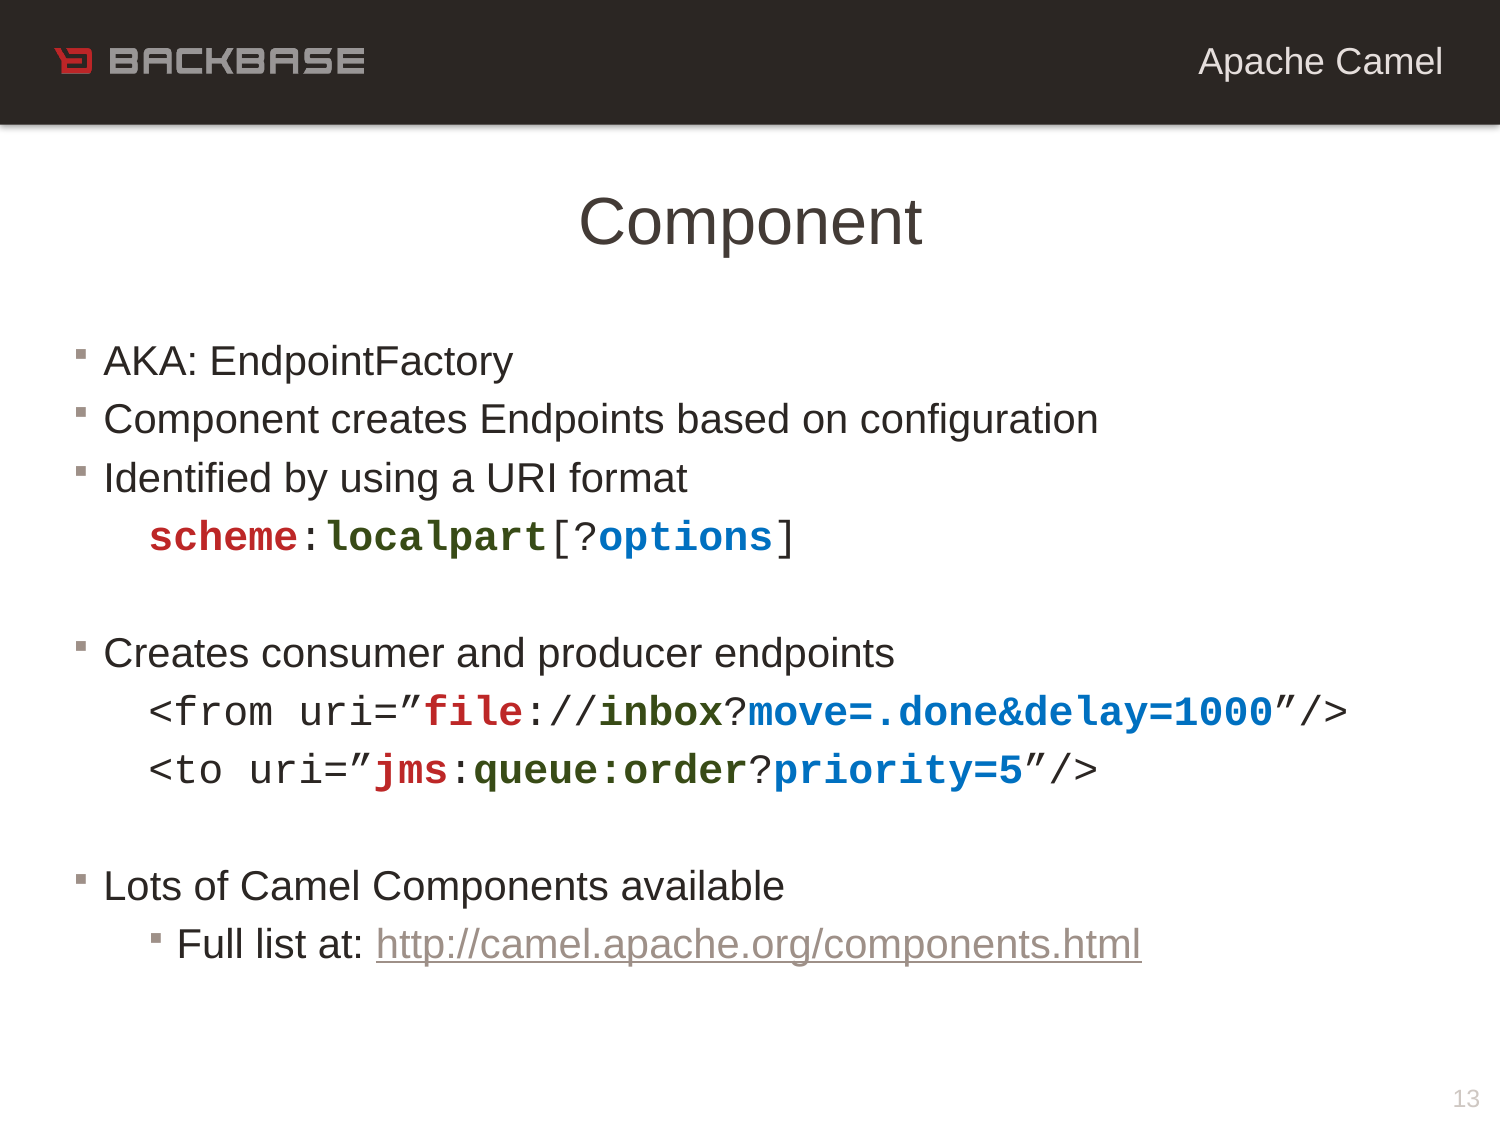

Apache Camel
Component
AKA: EndpointFactory
Component creates Endpoints based on configuration
Identified by using a URI format
scheme:localpart[?options]

Creates consumer and producer endpoints
<from uri=”file://inbox?move=.done&delay=1000”/>
<to uri=”jms:queue:order?priority=5”/>

Lots of Camel Components available
Full list at: http://camel.apache.org/components.html

13